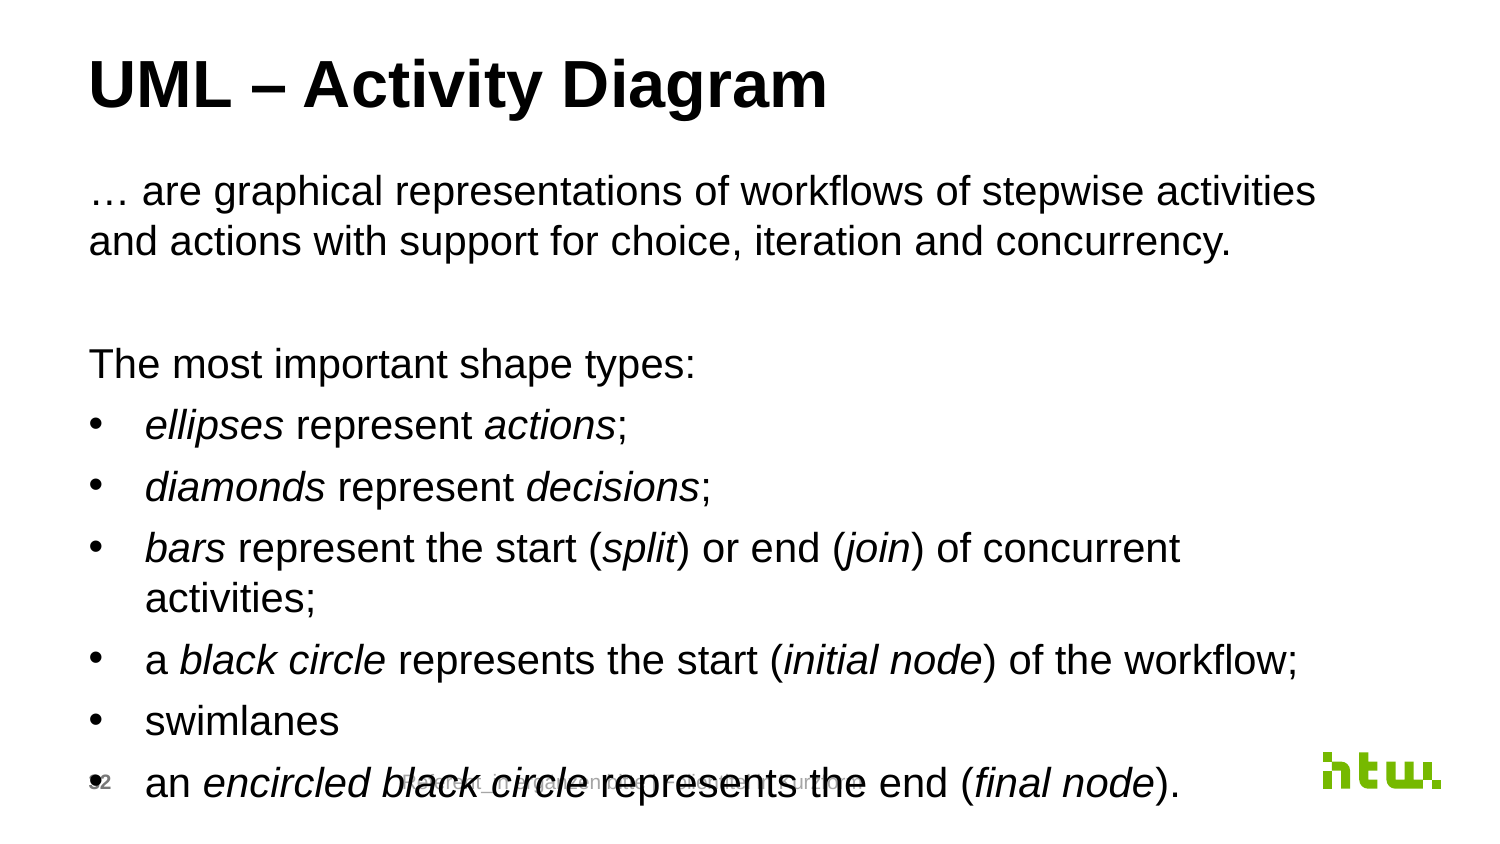

# UML – Activity Diagram
… are graphical representations of workflows of stepwise activities and actions with support for choice, iteration and concurrency.

The most important shape types:
ellipses represent actions;
diamonds represent decisions;
bars represent the start (split) or end (join) of concurrent activities;
a black circle represents the start (initial node) of the workflow;
swimlanes
an encircled black circle represents the end (final node).

32
Referent_in ergänzen bitte | Folientitel in Kurzform